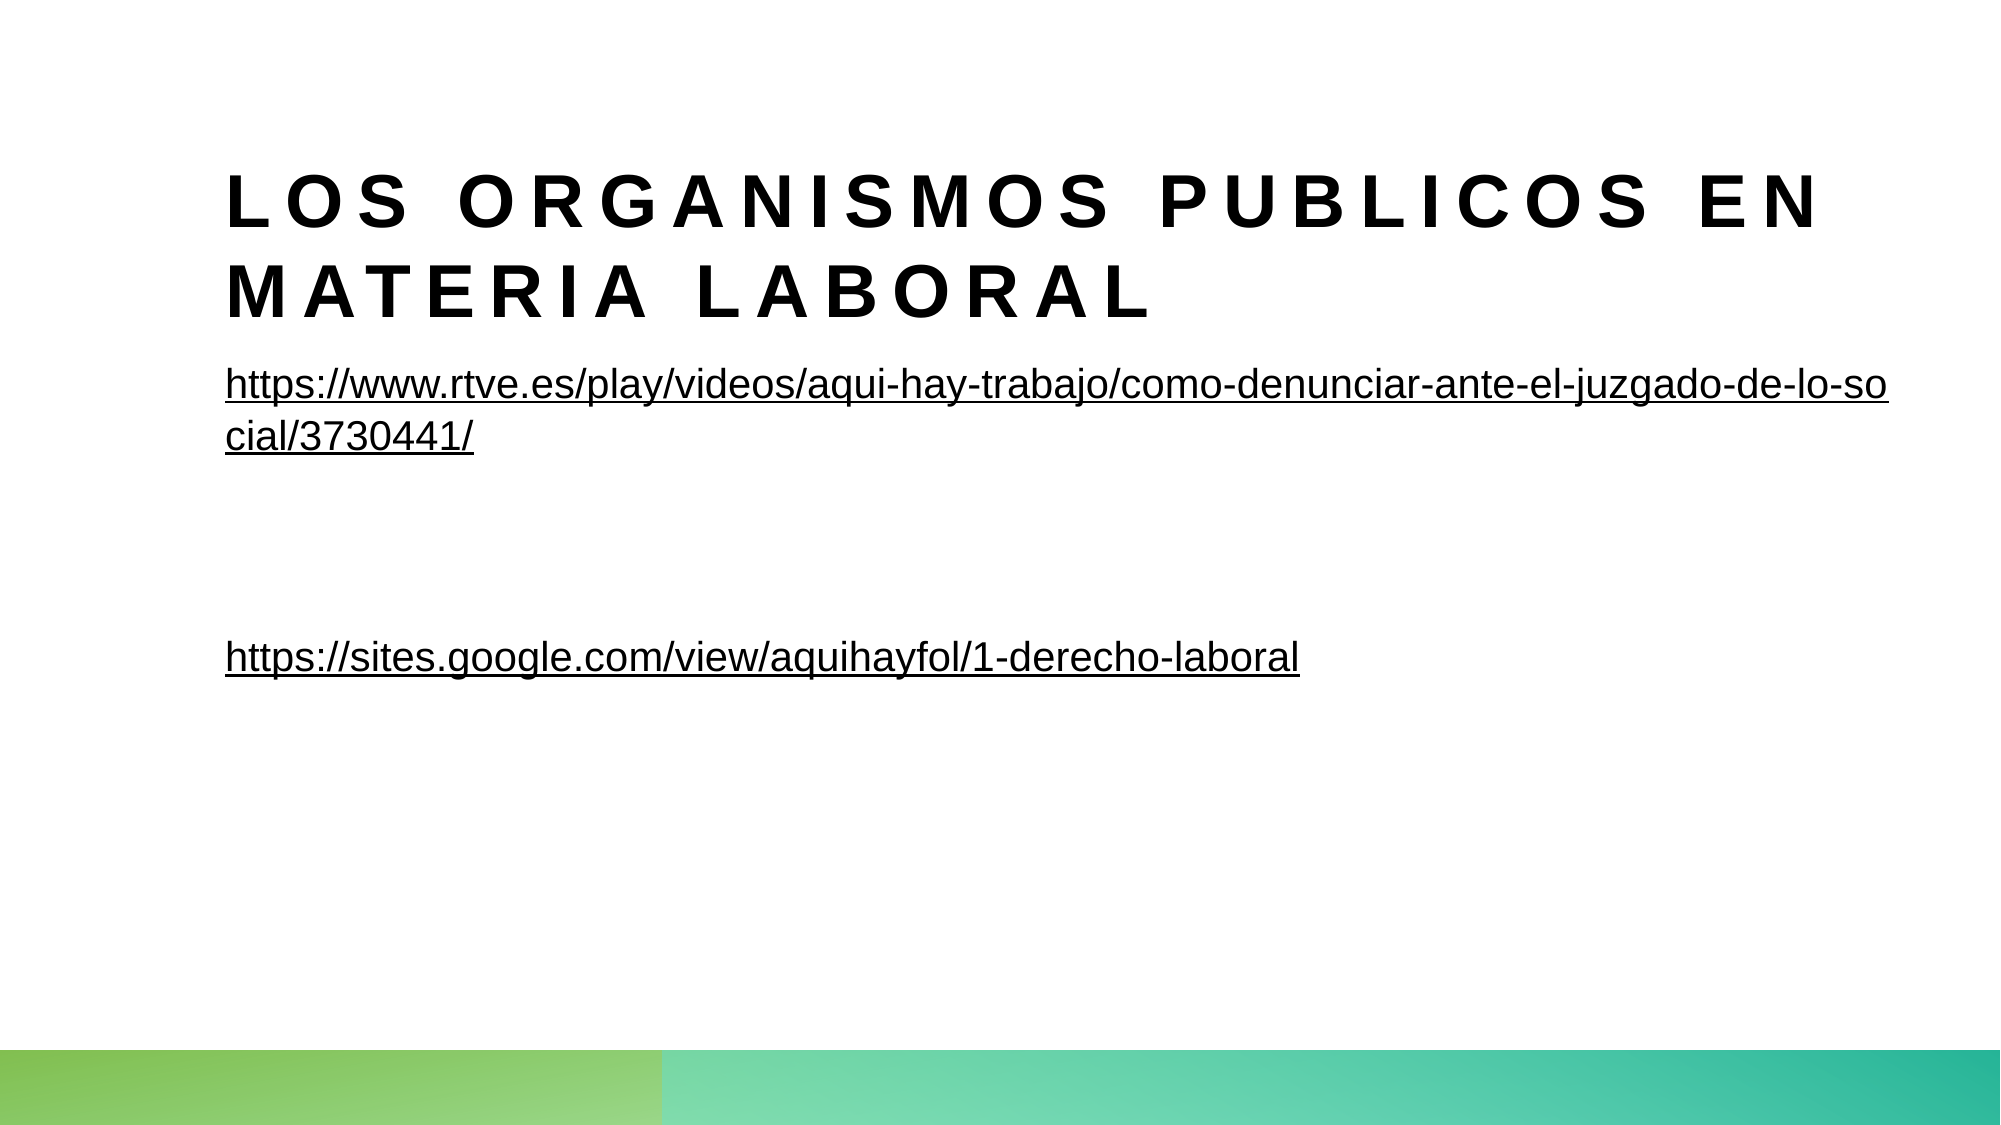

# LOS ORGANISMOS PUBLICOS EN MATERIA LABORAL
https://www.rtve.es/play/videos/aqui-hay-trabajo/como-denunciar-ante-el-juzgado-de-lo-social/3730441/

https://sites.google.com/view/aquihayfol/1-derecho-laboral